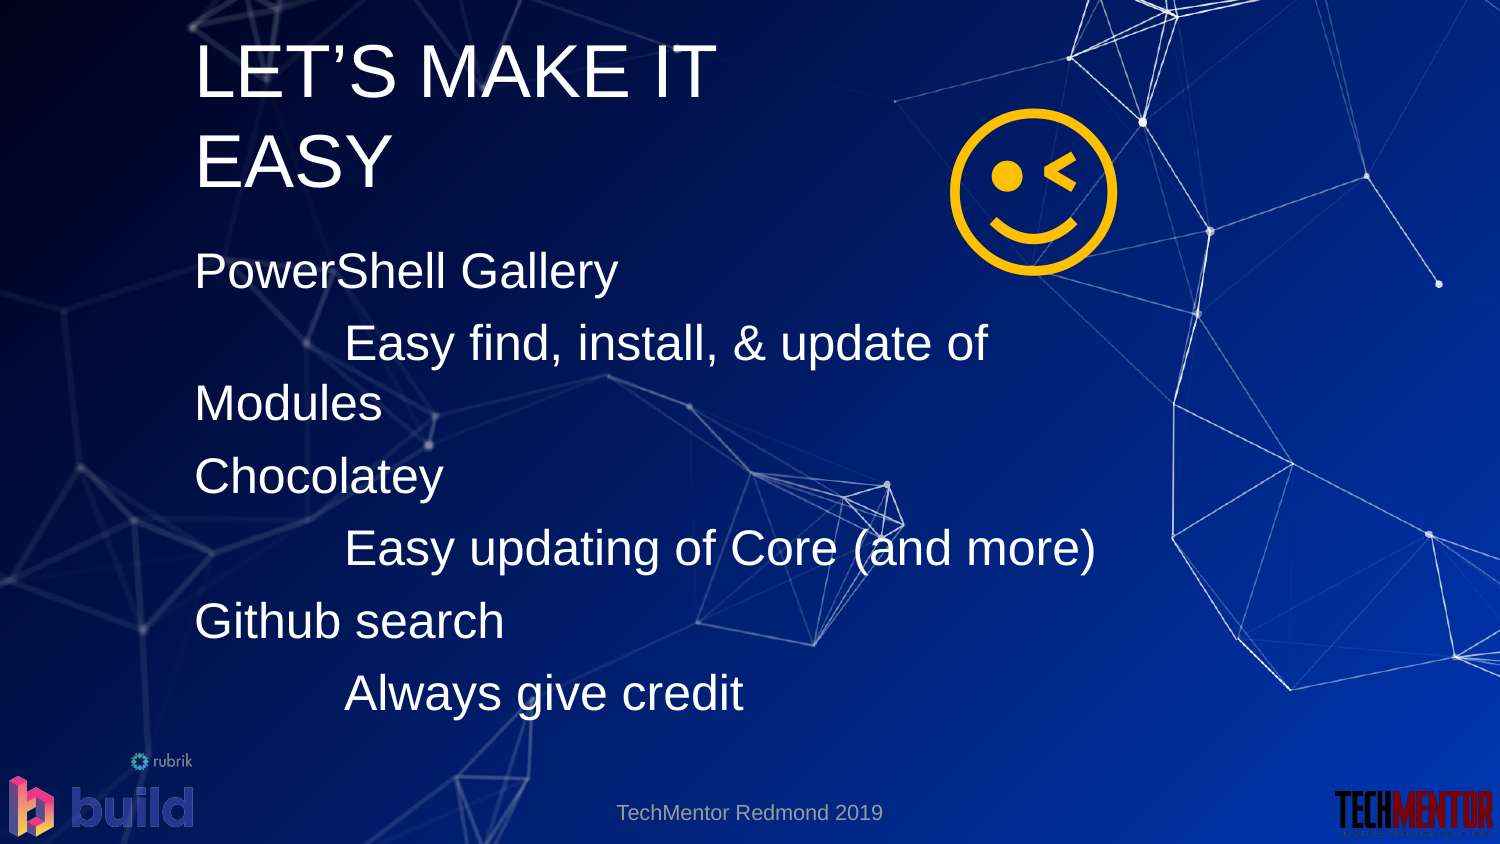

😉
# LET’S MAKE IT EASY
PowerShell Gallery
	Easy find, install, & update of Modules
Chocolatey
	Easy updating of Core (and more)
Github search
	Always give credit